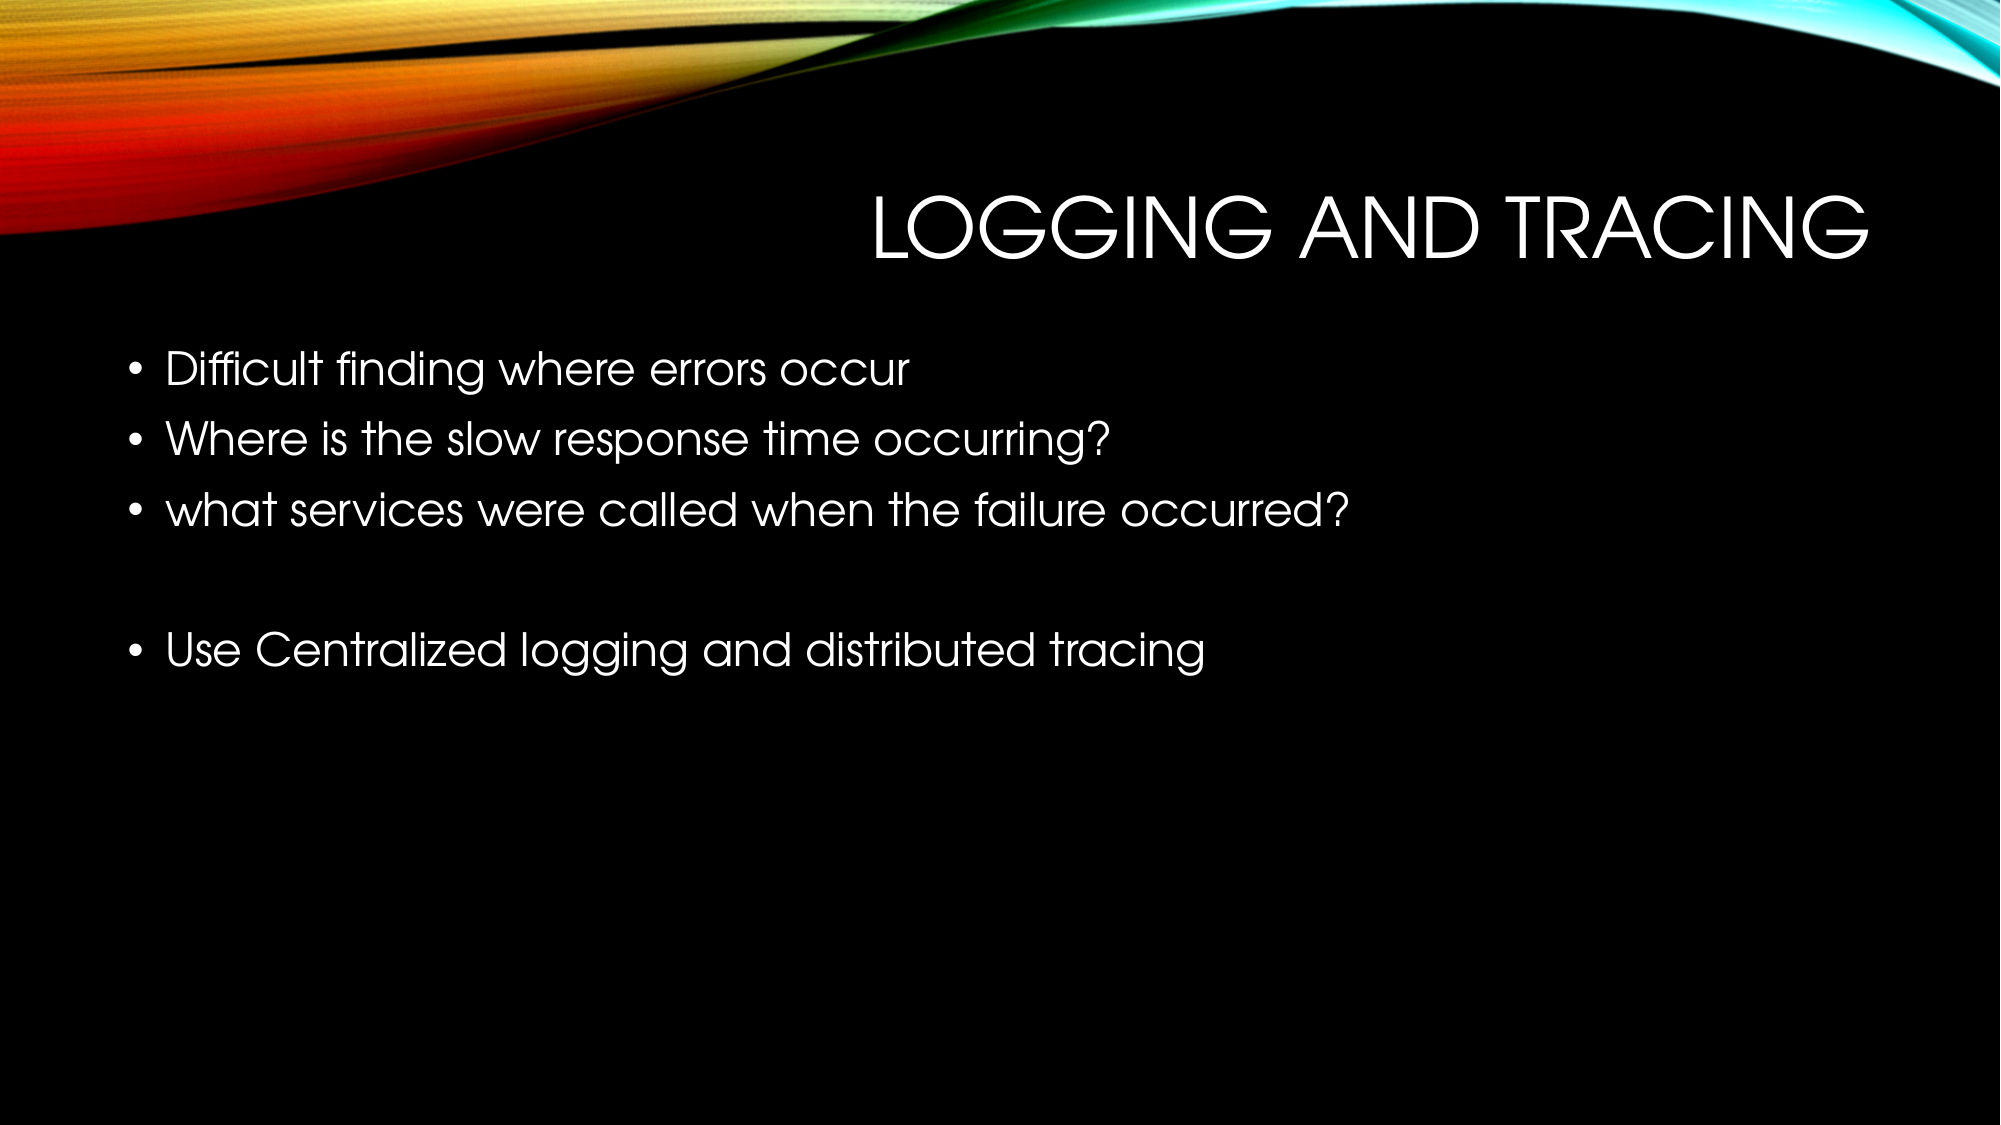

# Logging and tracing
Difficult finding where errors occur
Where is the slow response time occurring?
what services were called when the failure occurred?

Use Centralized logging and distributed tracing